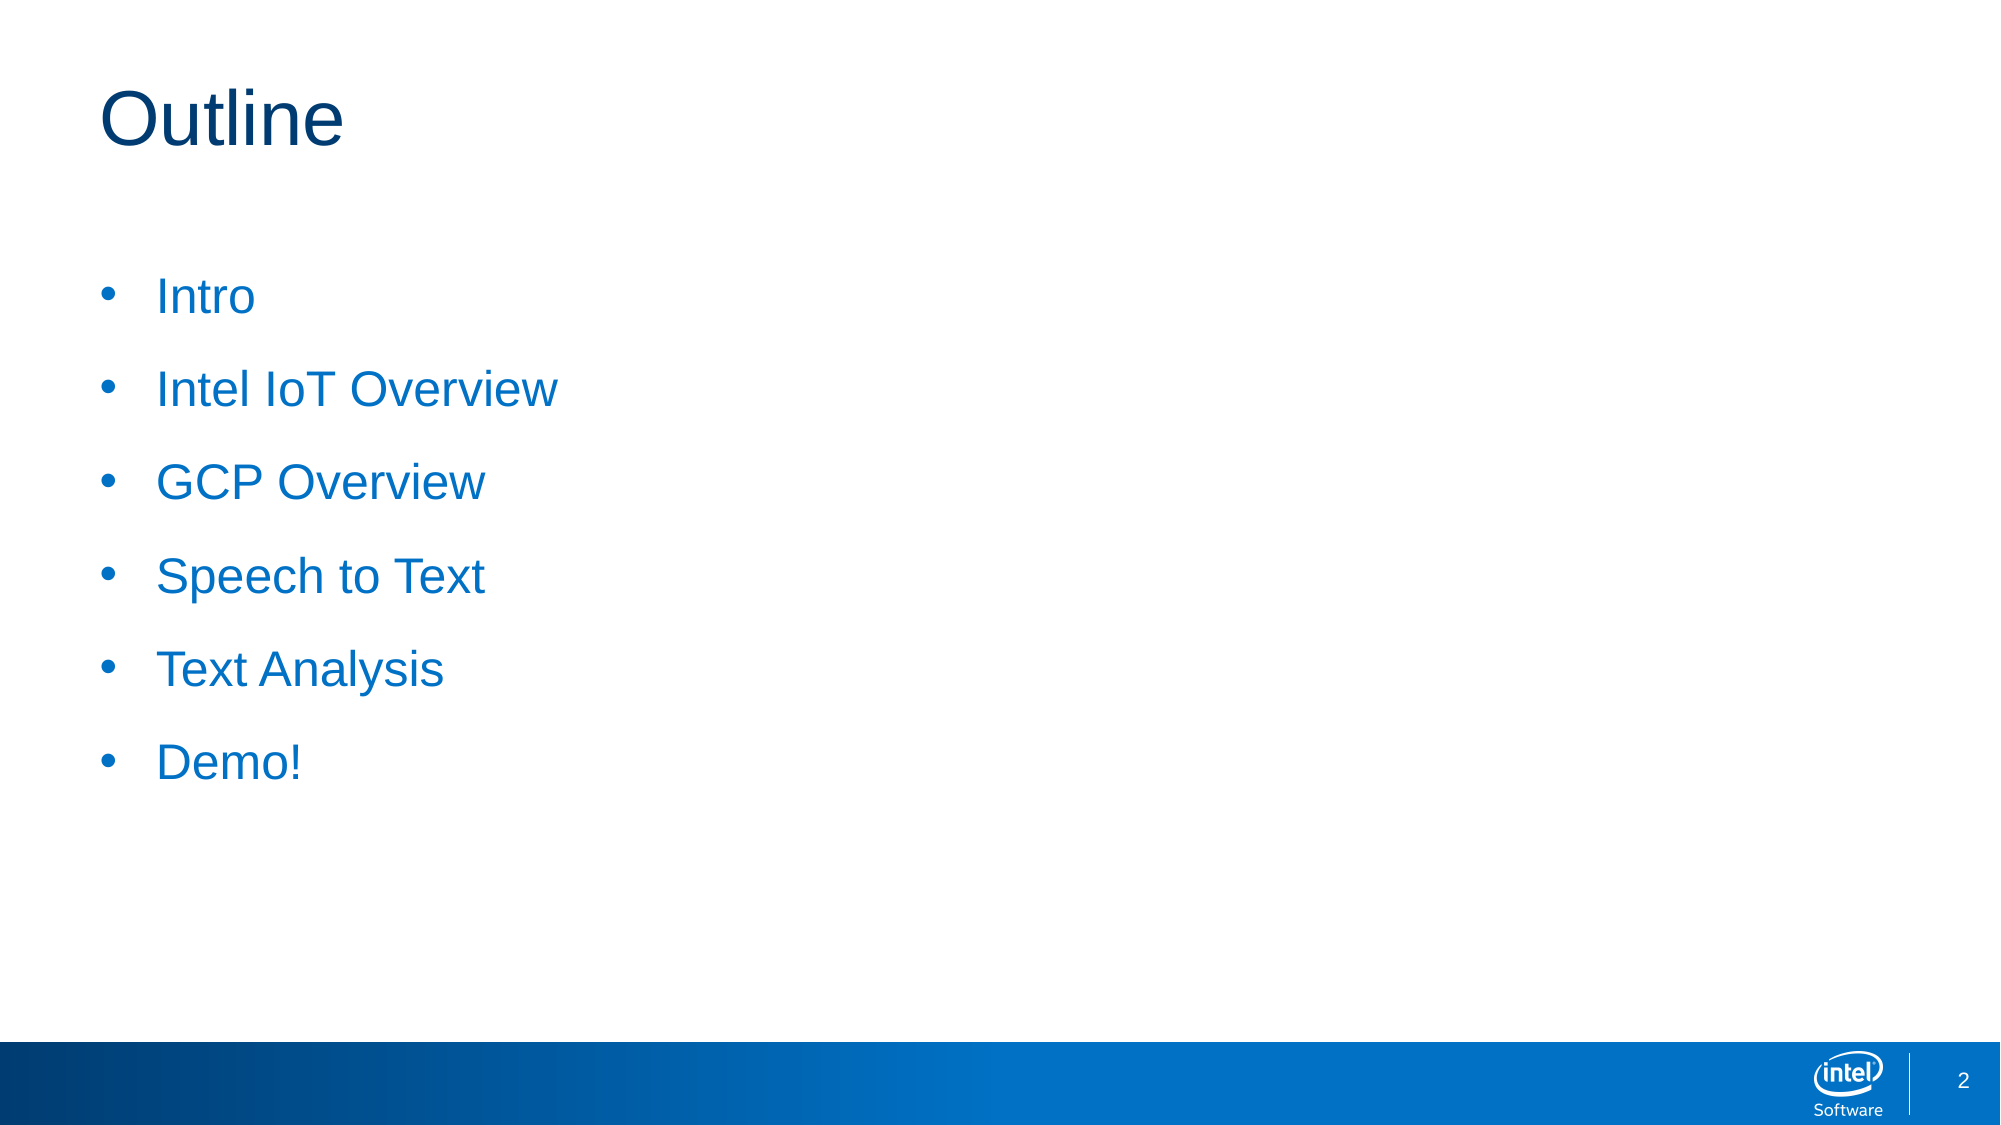

# Outline
Intro
Intel IoT Overview
GCP Overview
Speech to Text
Text Analysis
Demo!
2